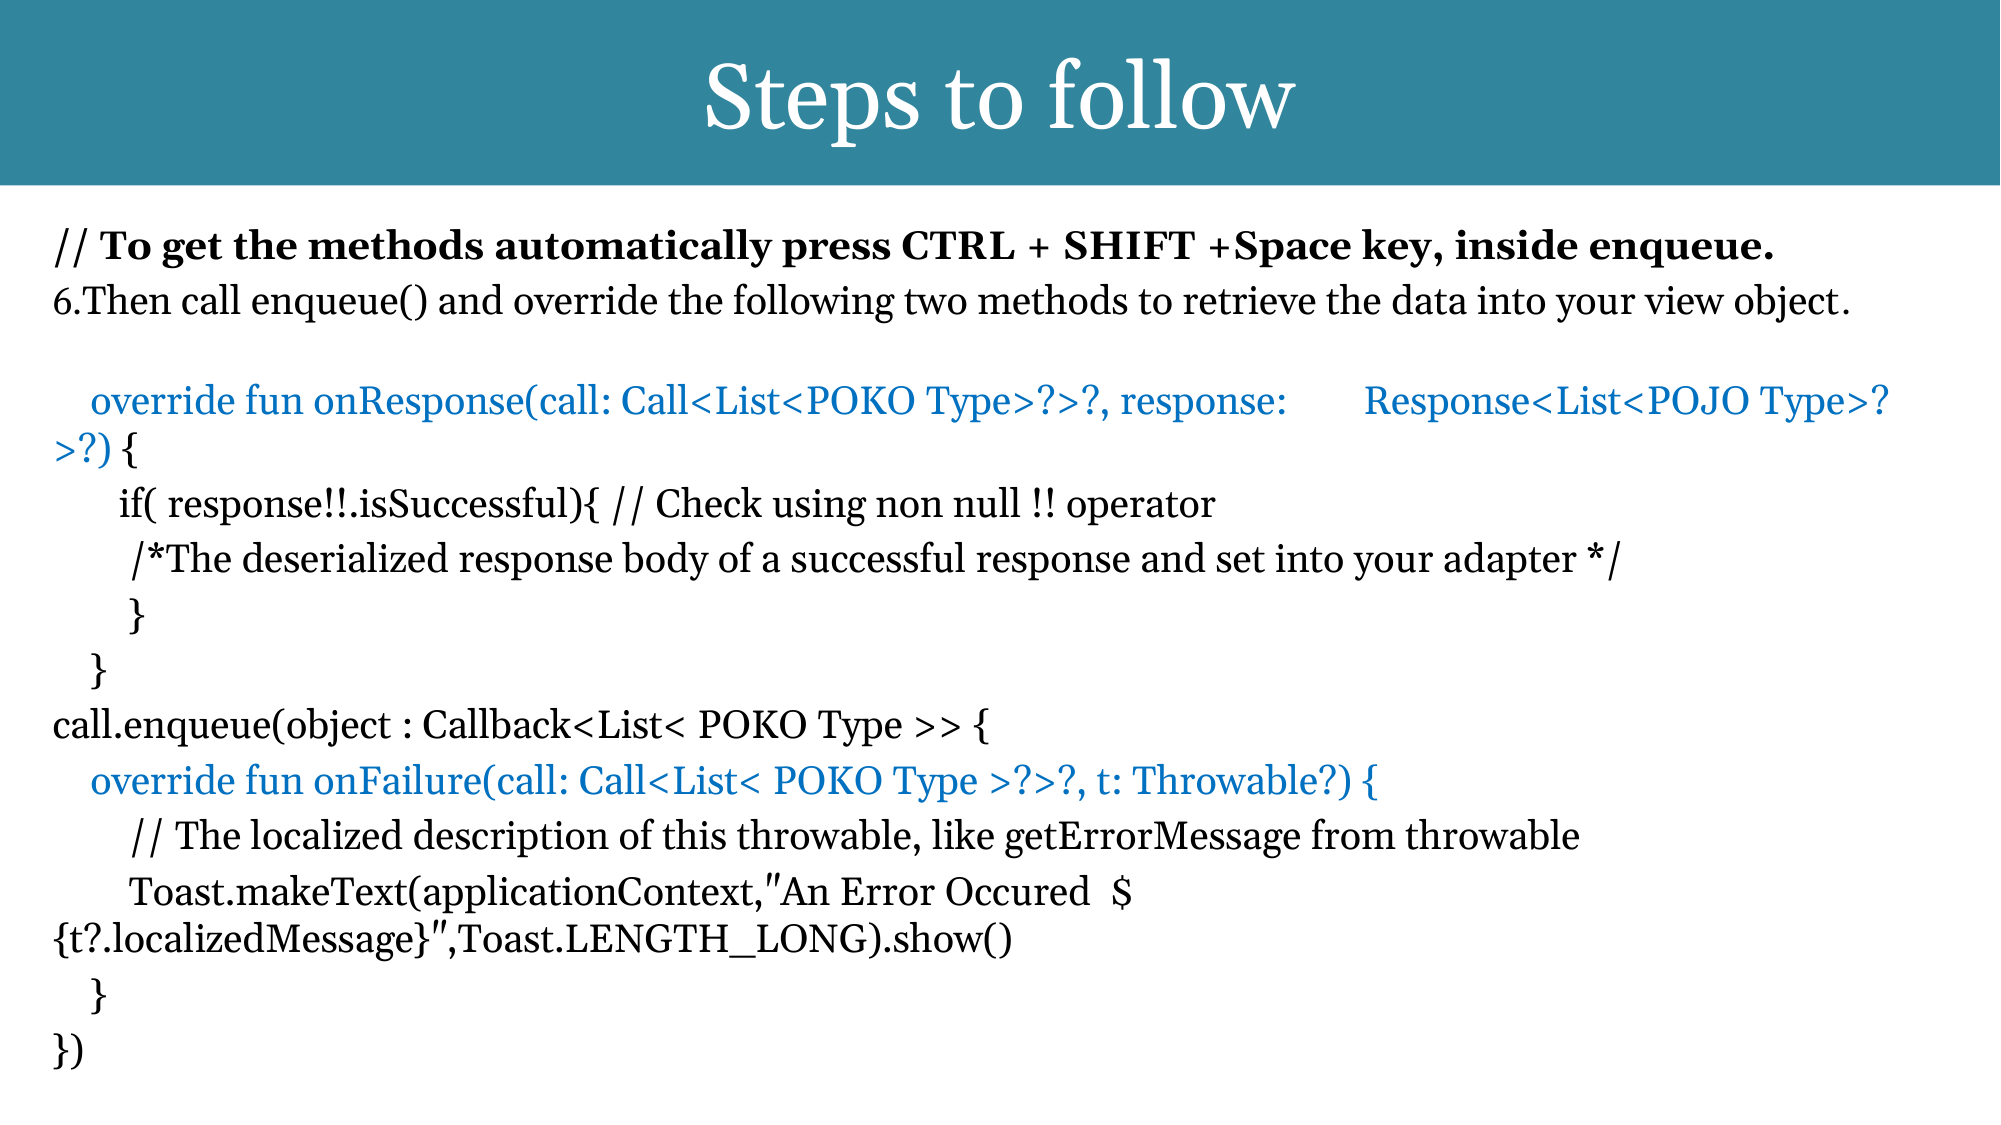

# Steps to follow
// To get the methods automatically press CTRL + SHIFT +Space key, inside enqueue.
6.Then call enqueue() and override the following two methods to retrieve the data into your view object.

    override fun onResponse(call: Call<List<POKO Type>?>?, response:  							Response<List<POJO Type>?>?) {
       if( response!!.isSuccessful){ // Check using non null !! operator
        /*The deserialized response body of a successful response and set into your adapter */
        }
    }
call.enqueue(object : Callback<List< POKO Type >> {
    override fun onFailure(call: Call<List< POKO Type >?>?, t: Throwable?) {
        // The localized description of this throwable, like getErrorMessage from throwable
        Toast.makeText(applicationContext,"An Error Occured  ${t?.localizedMessage}",Toast.LENGTH_LONG).show()
    }
})